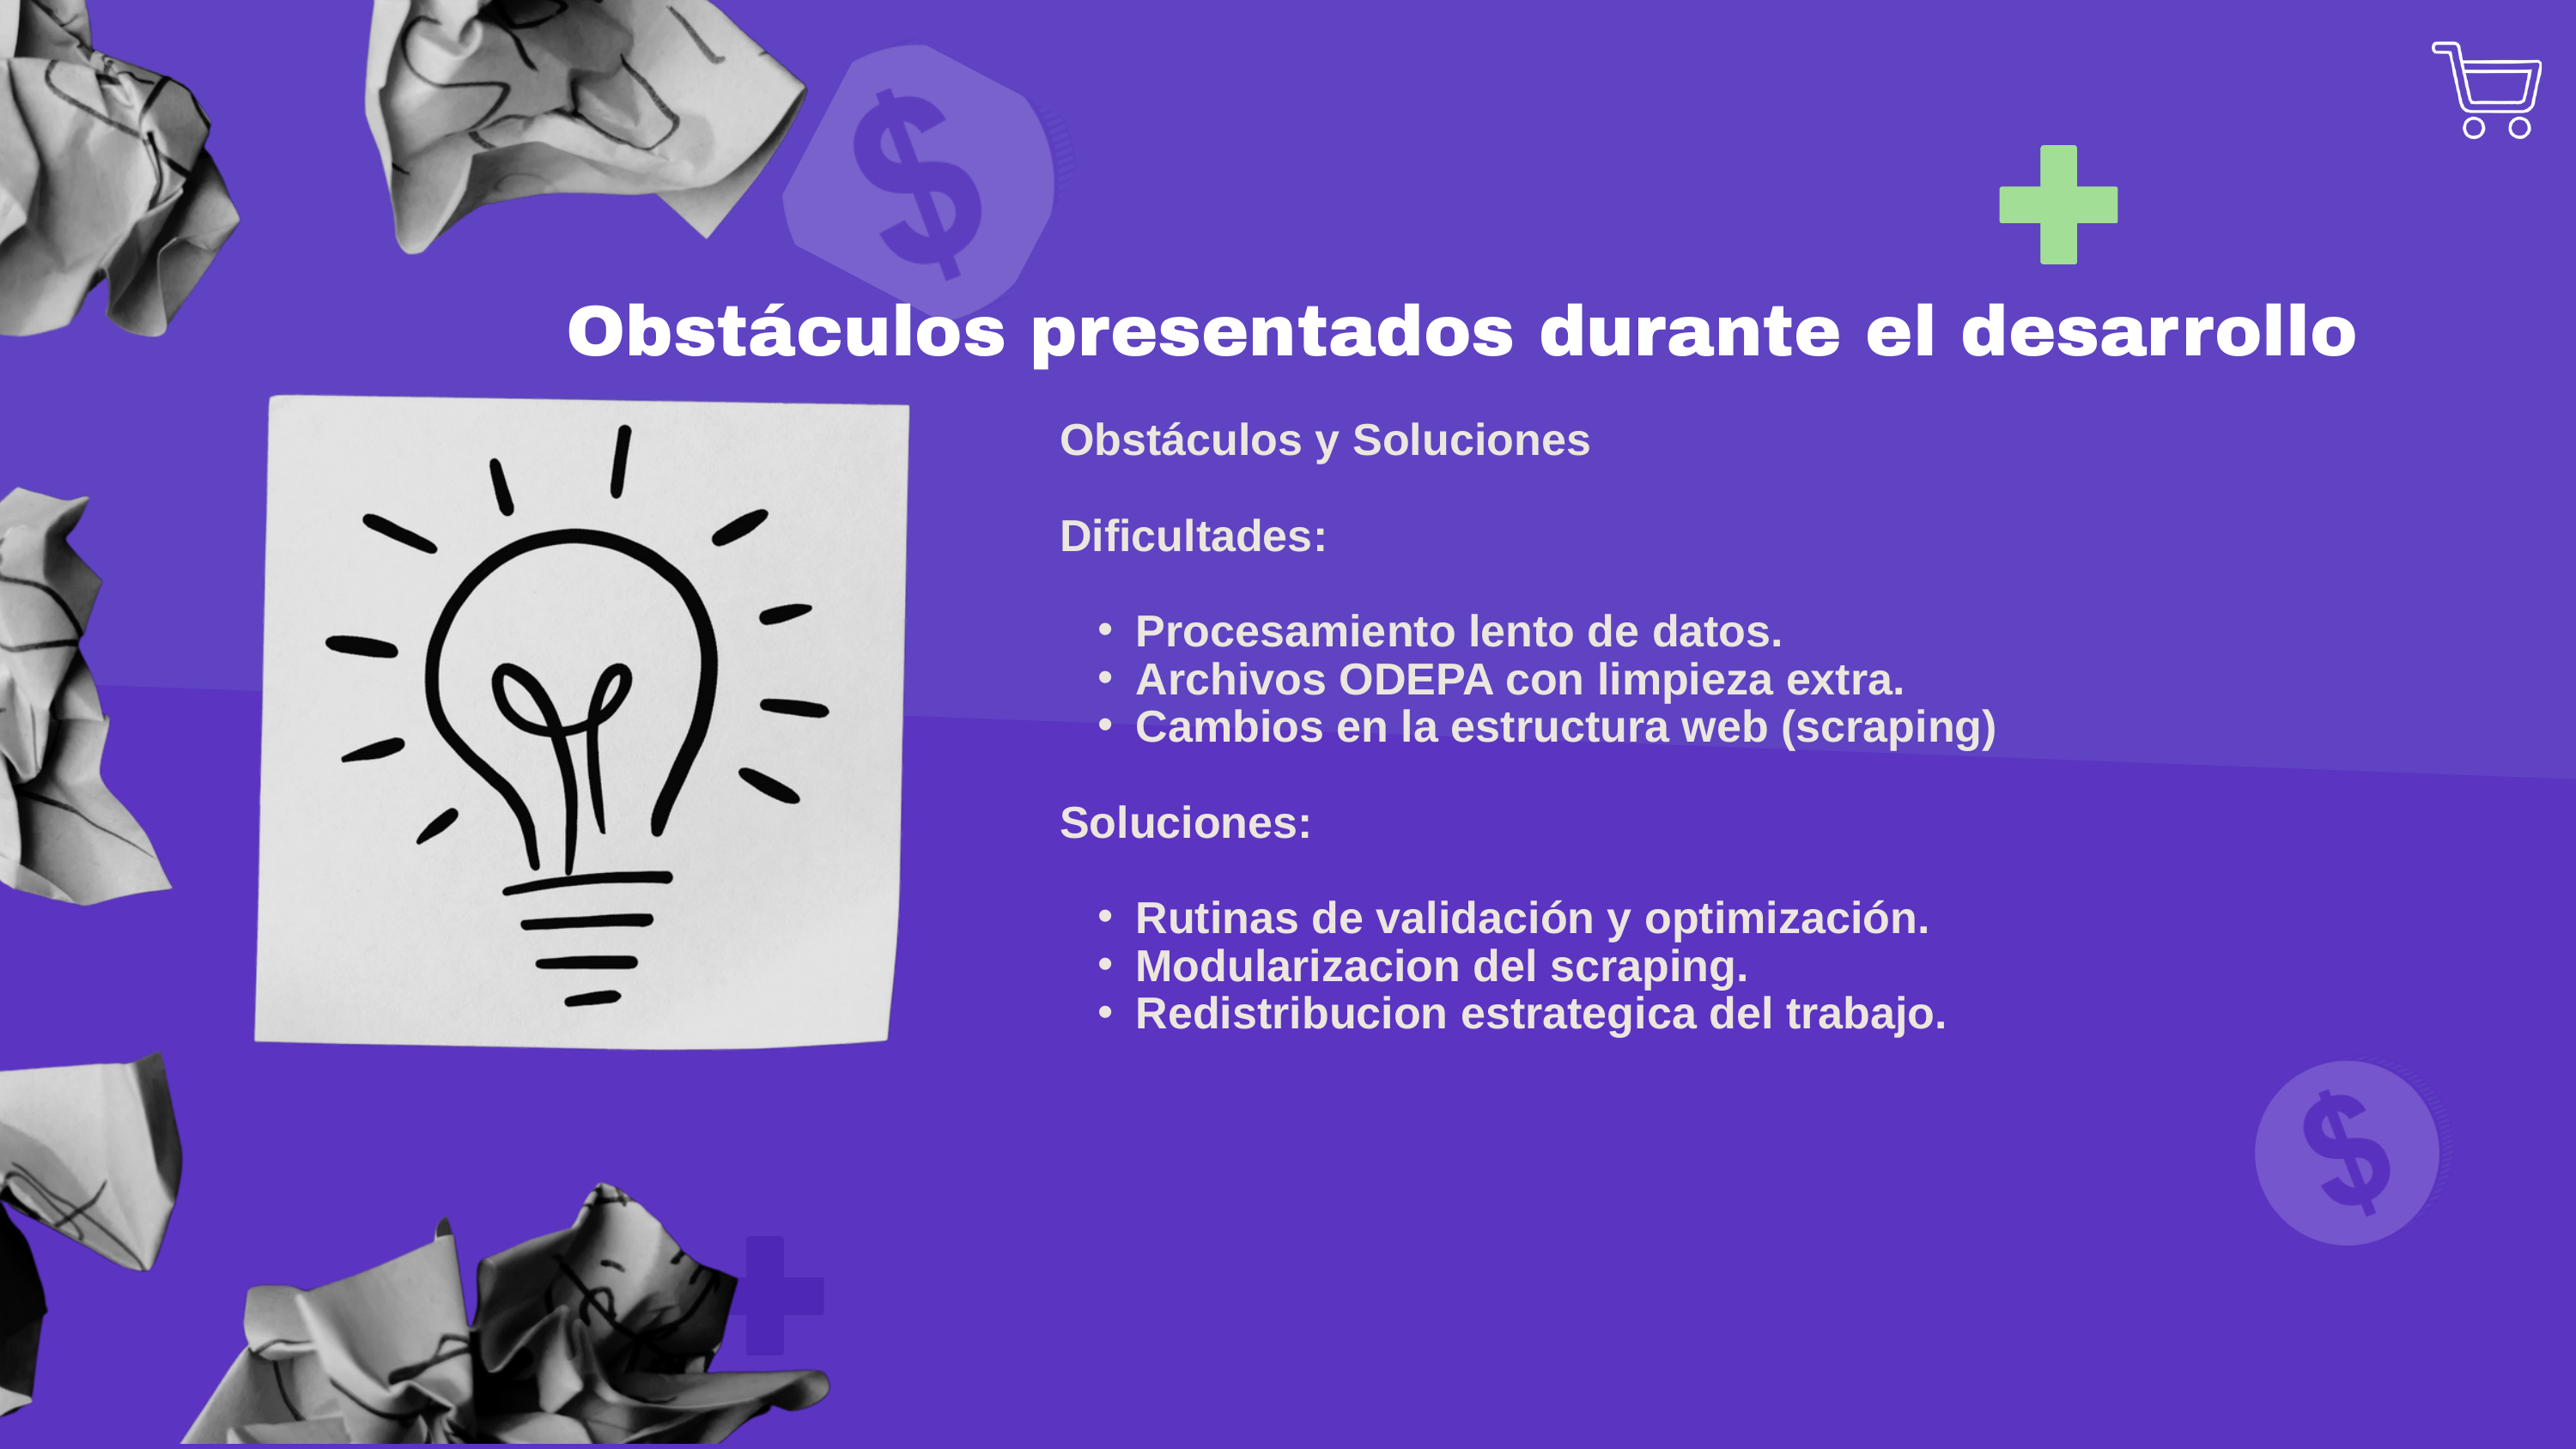

Obstáculos presentados durante el desarrollo

Obstáculos y Soluciones

Dificultades:

Procesamiento lento de datos.
Archivos ODEPA con limpieza extra.
Cambios en la estructura web (scraping)

Soluciones:

Rutinas de validación y optimización.
Modularizacion del scraping.
Redistribucion estrategica del trabajo.